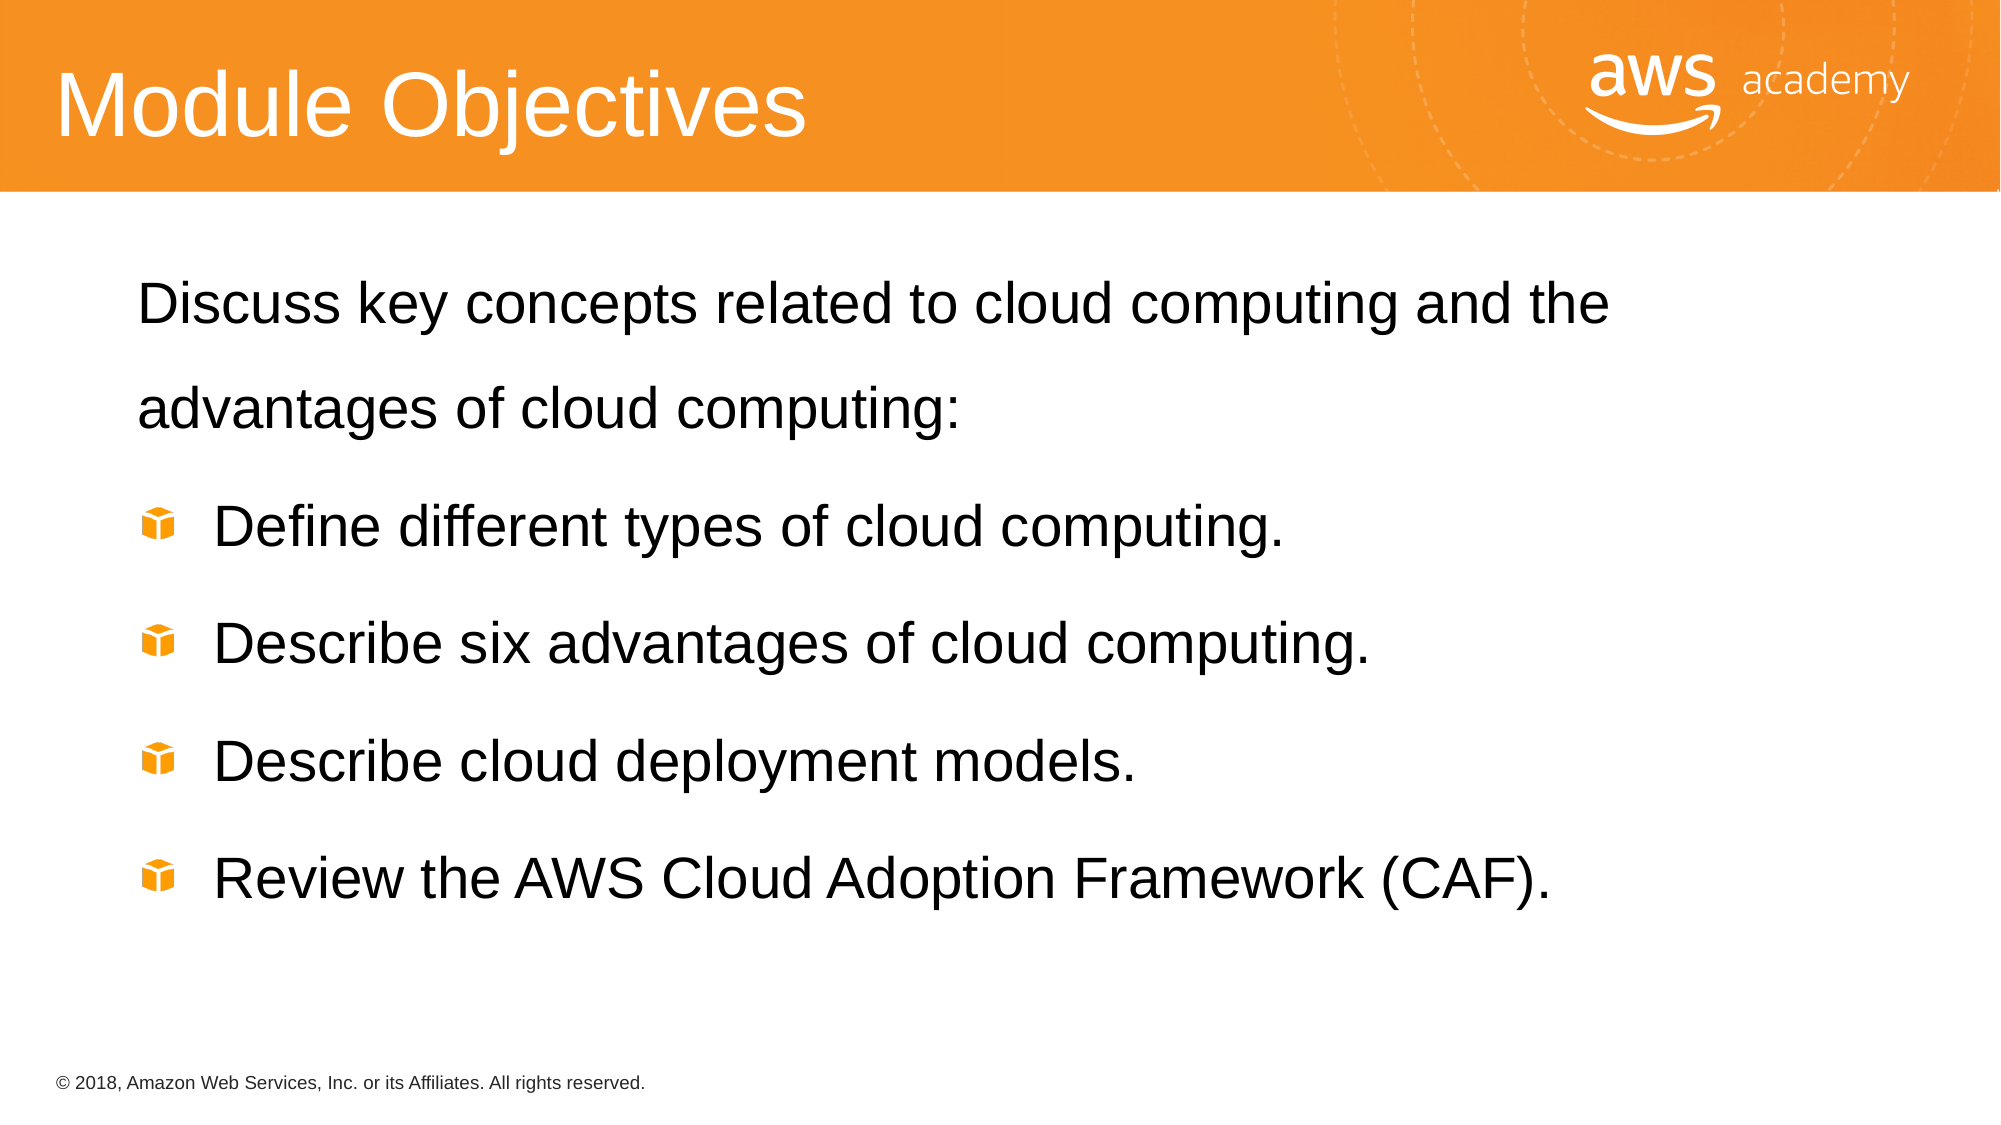

# Module Objectives
Discuss key concepts related to cloud computing and the advantages of cloud computing:
Define different types of cloud computing.
Describe six advantages of cloud computing.
Describe cloud deployment models.
Review the AWS Cloud Adoption Framework (CAF).